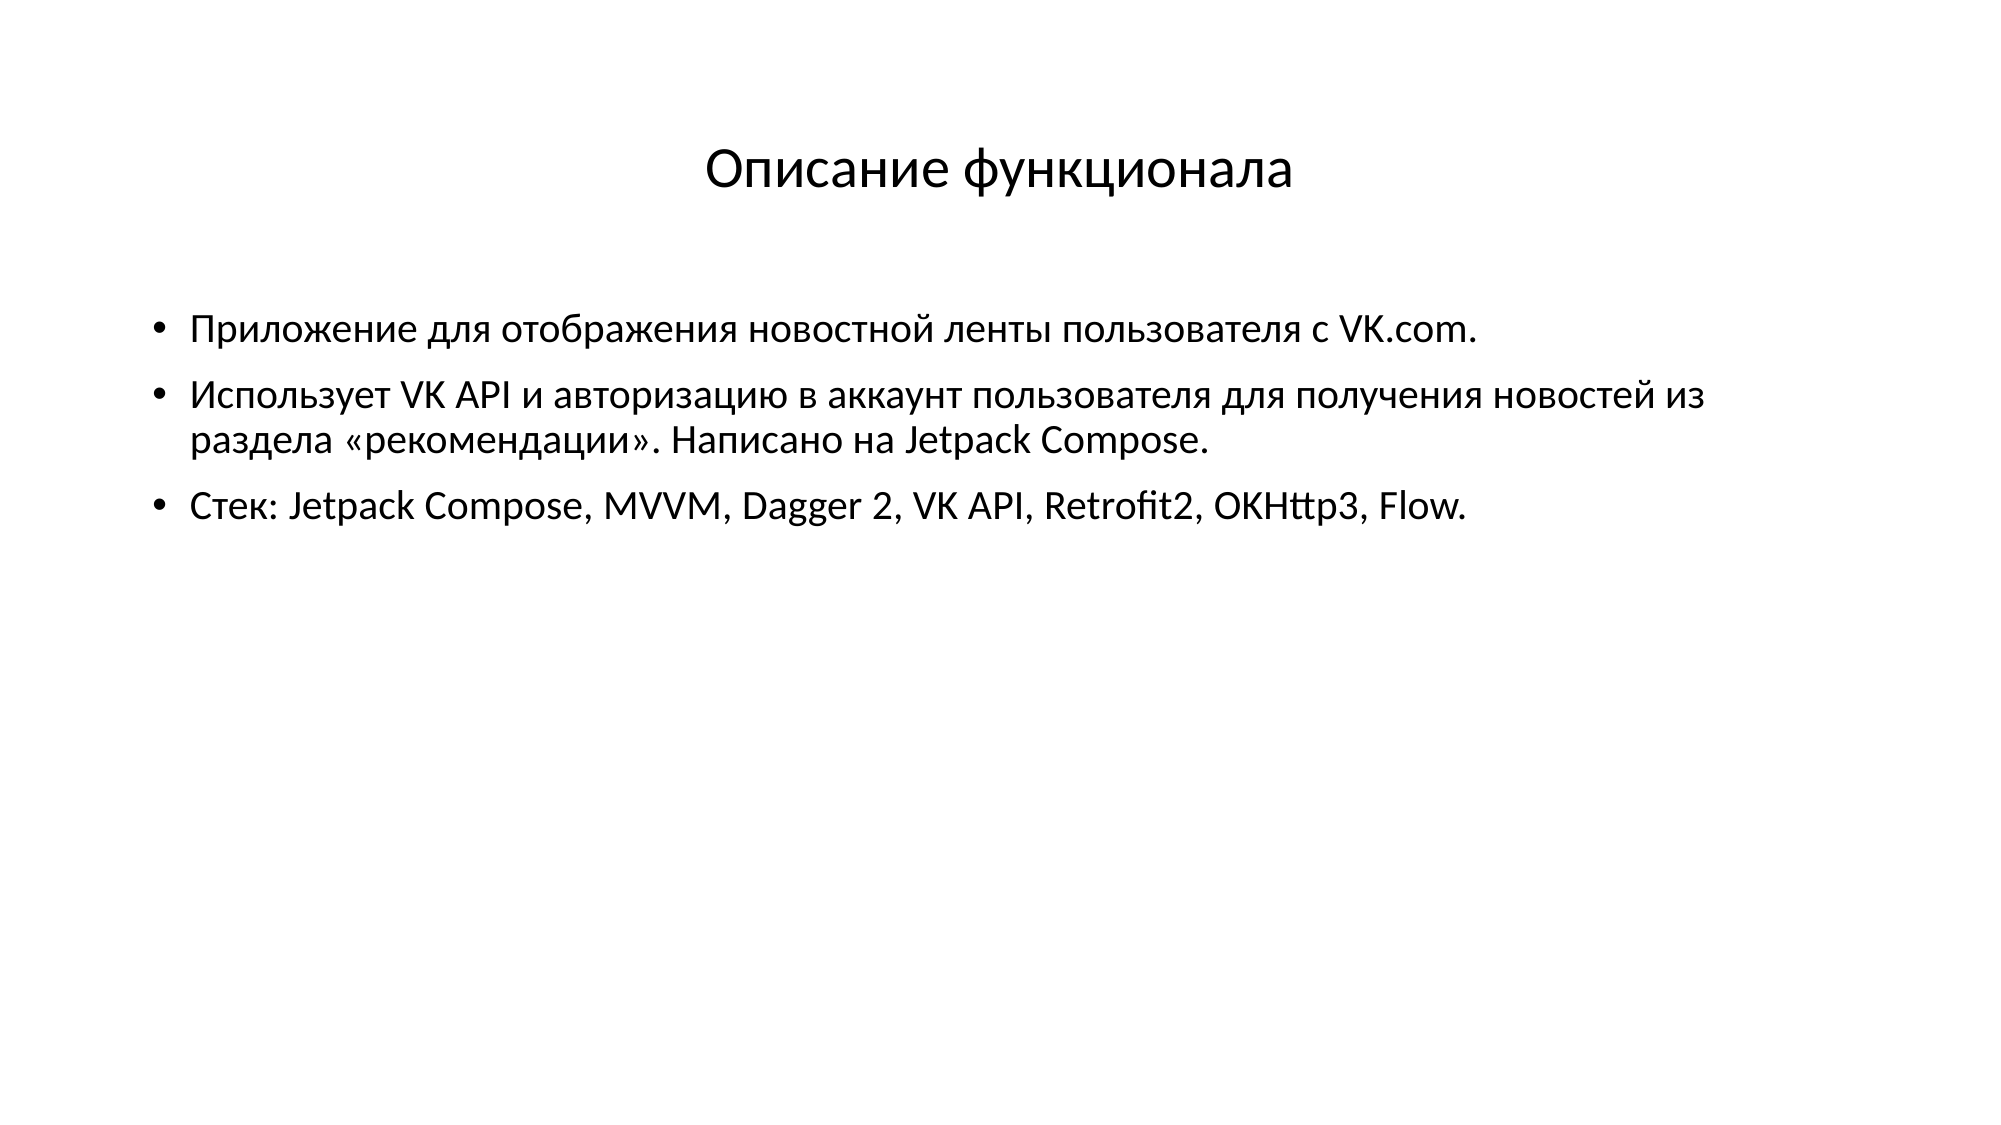

# Описание функционала
Приложение для отображения новостной ленты пользователя с VK.com.
Использует VK API и авторизацию в аккаунт пользователя для получения новостей из раздела «рекомендации». Написано на Jetpack Compose.
Стек: Jetpack Compose, MVVM, Dagger 2, VK API, Retrofit2, OKHttp3, Flow.